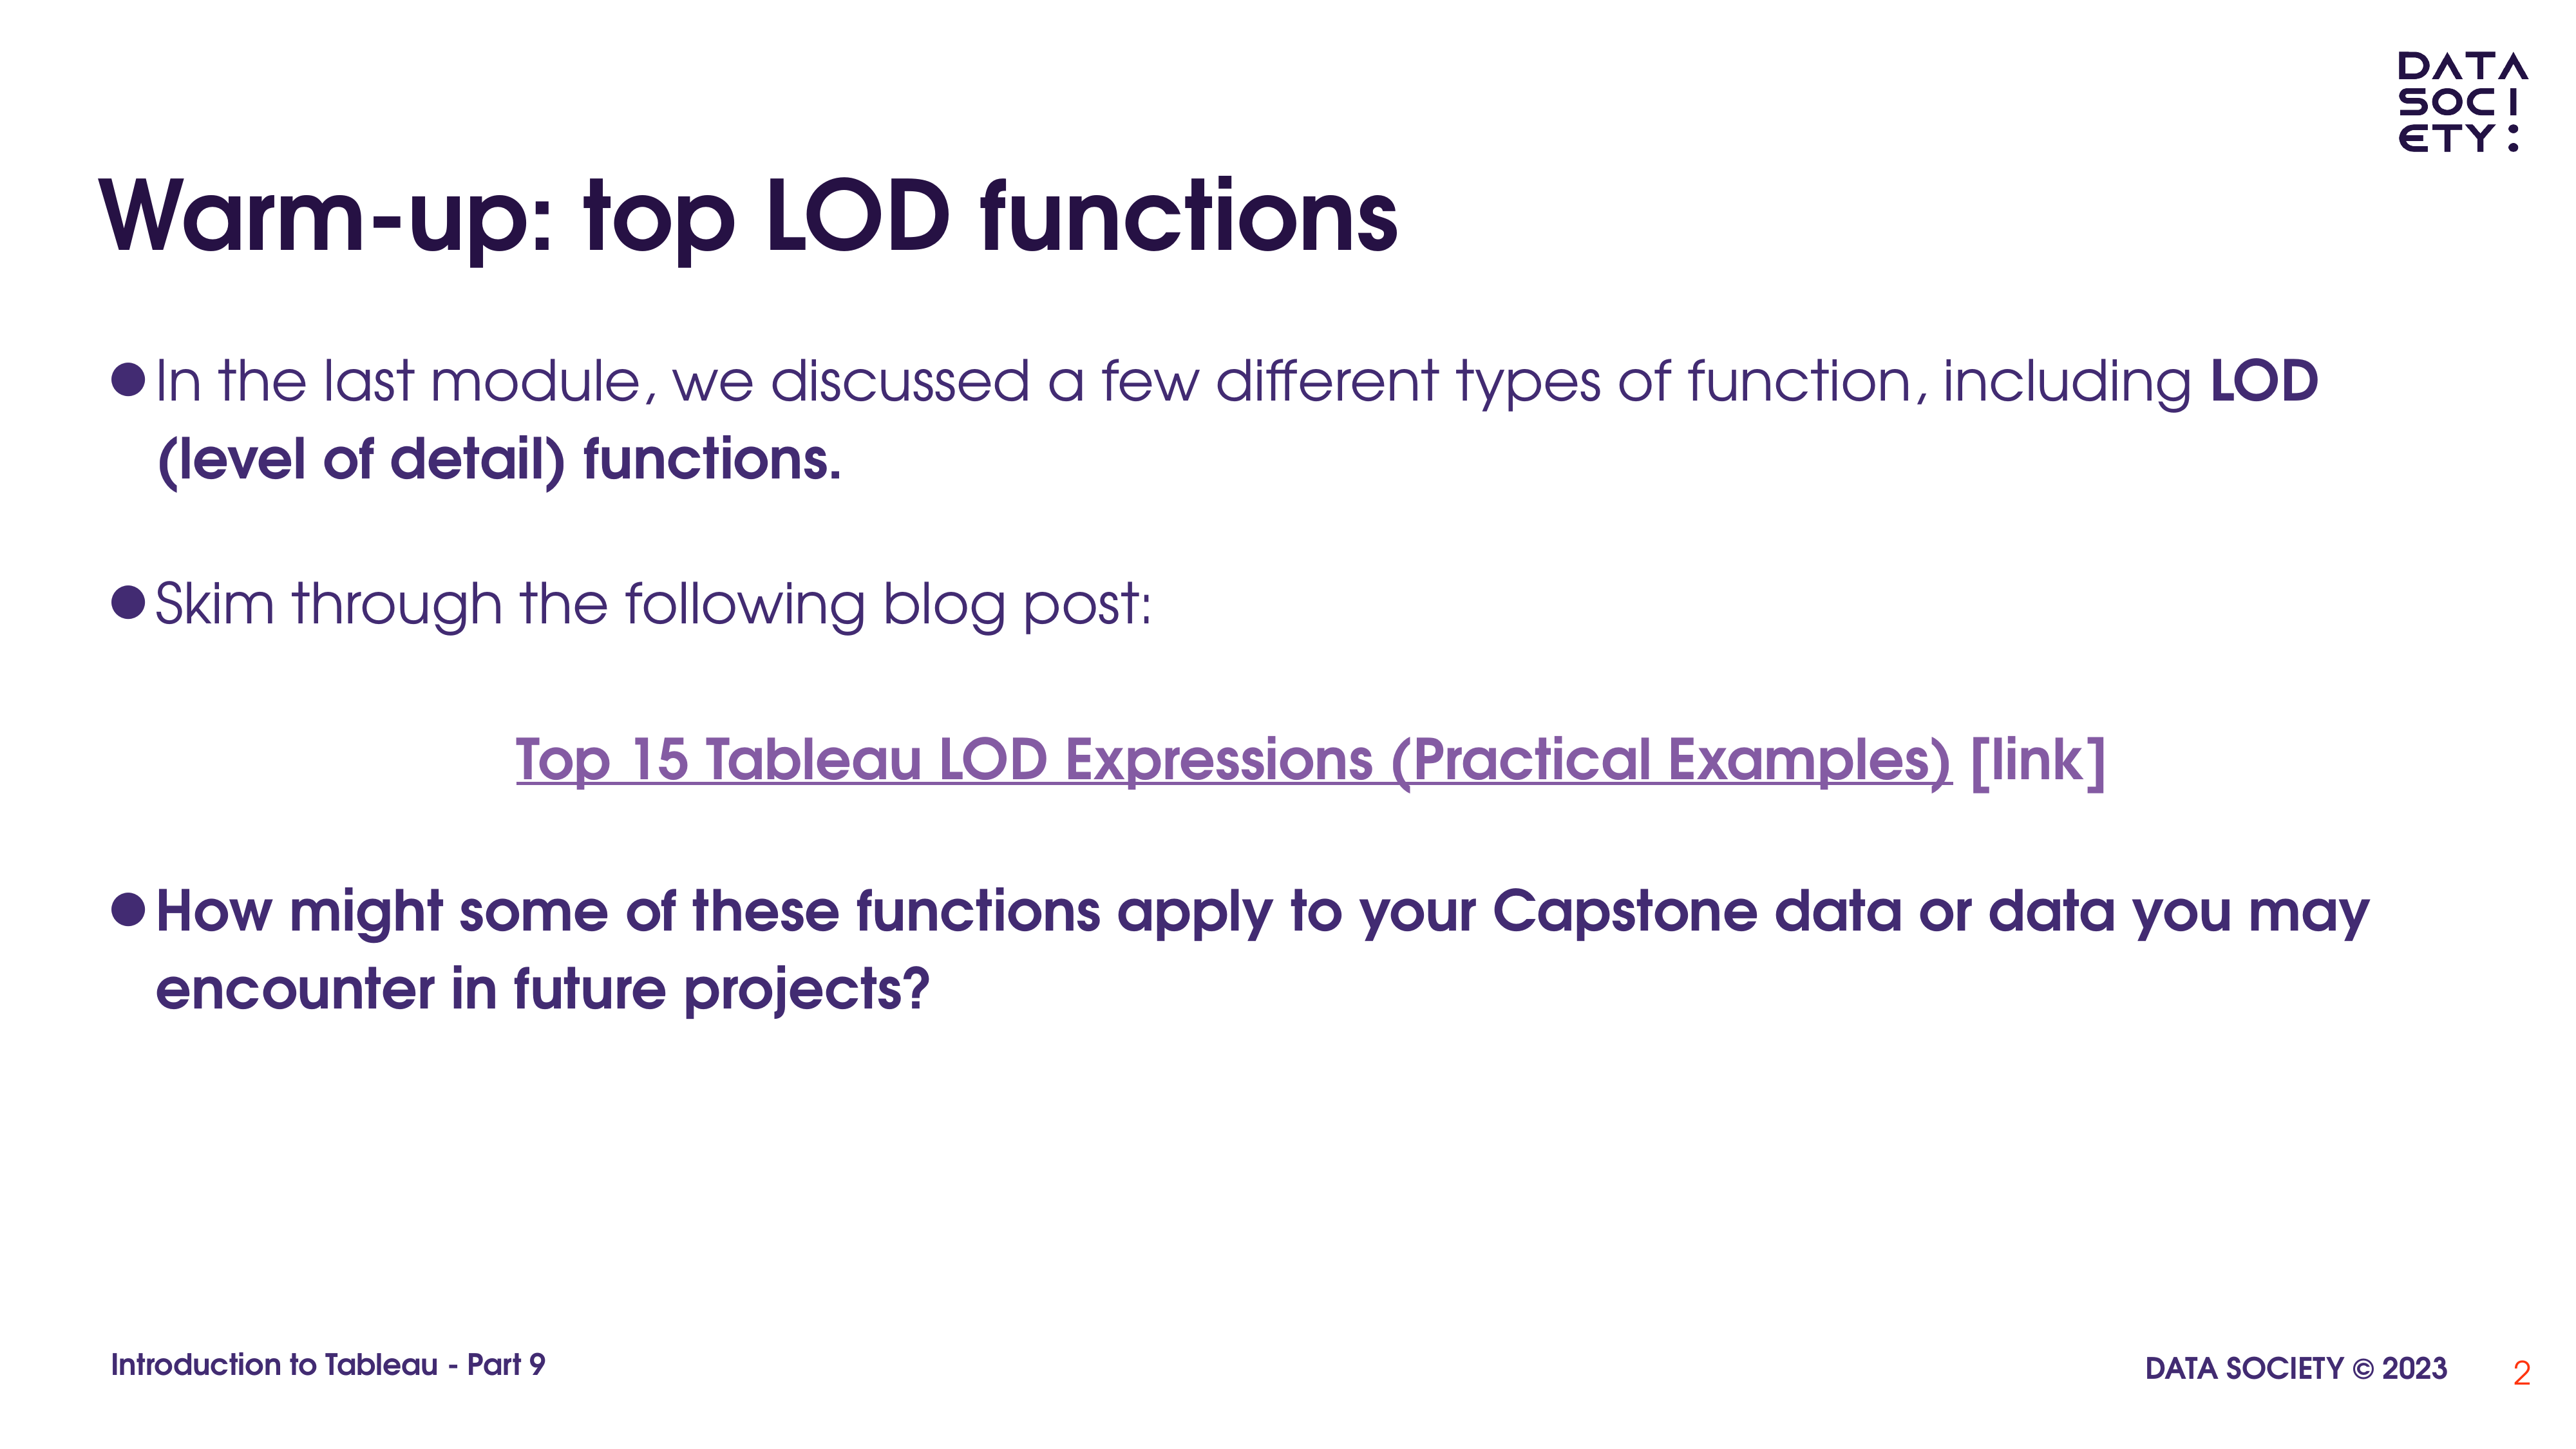

# Warm-up: top LOD functions
In the last module, we discussed a few different types of function, including LOD (level of detail) functions.
Skim through the following blog post:
Top 15 Tableau LOD Expressions (Practical Examples) [link]

How might some of these functions apply to your Capstone data or data you may encounter in future projects?

2